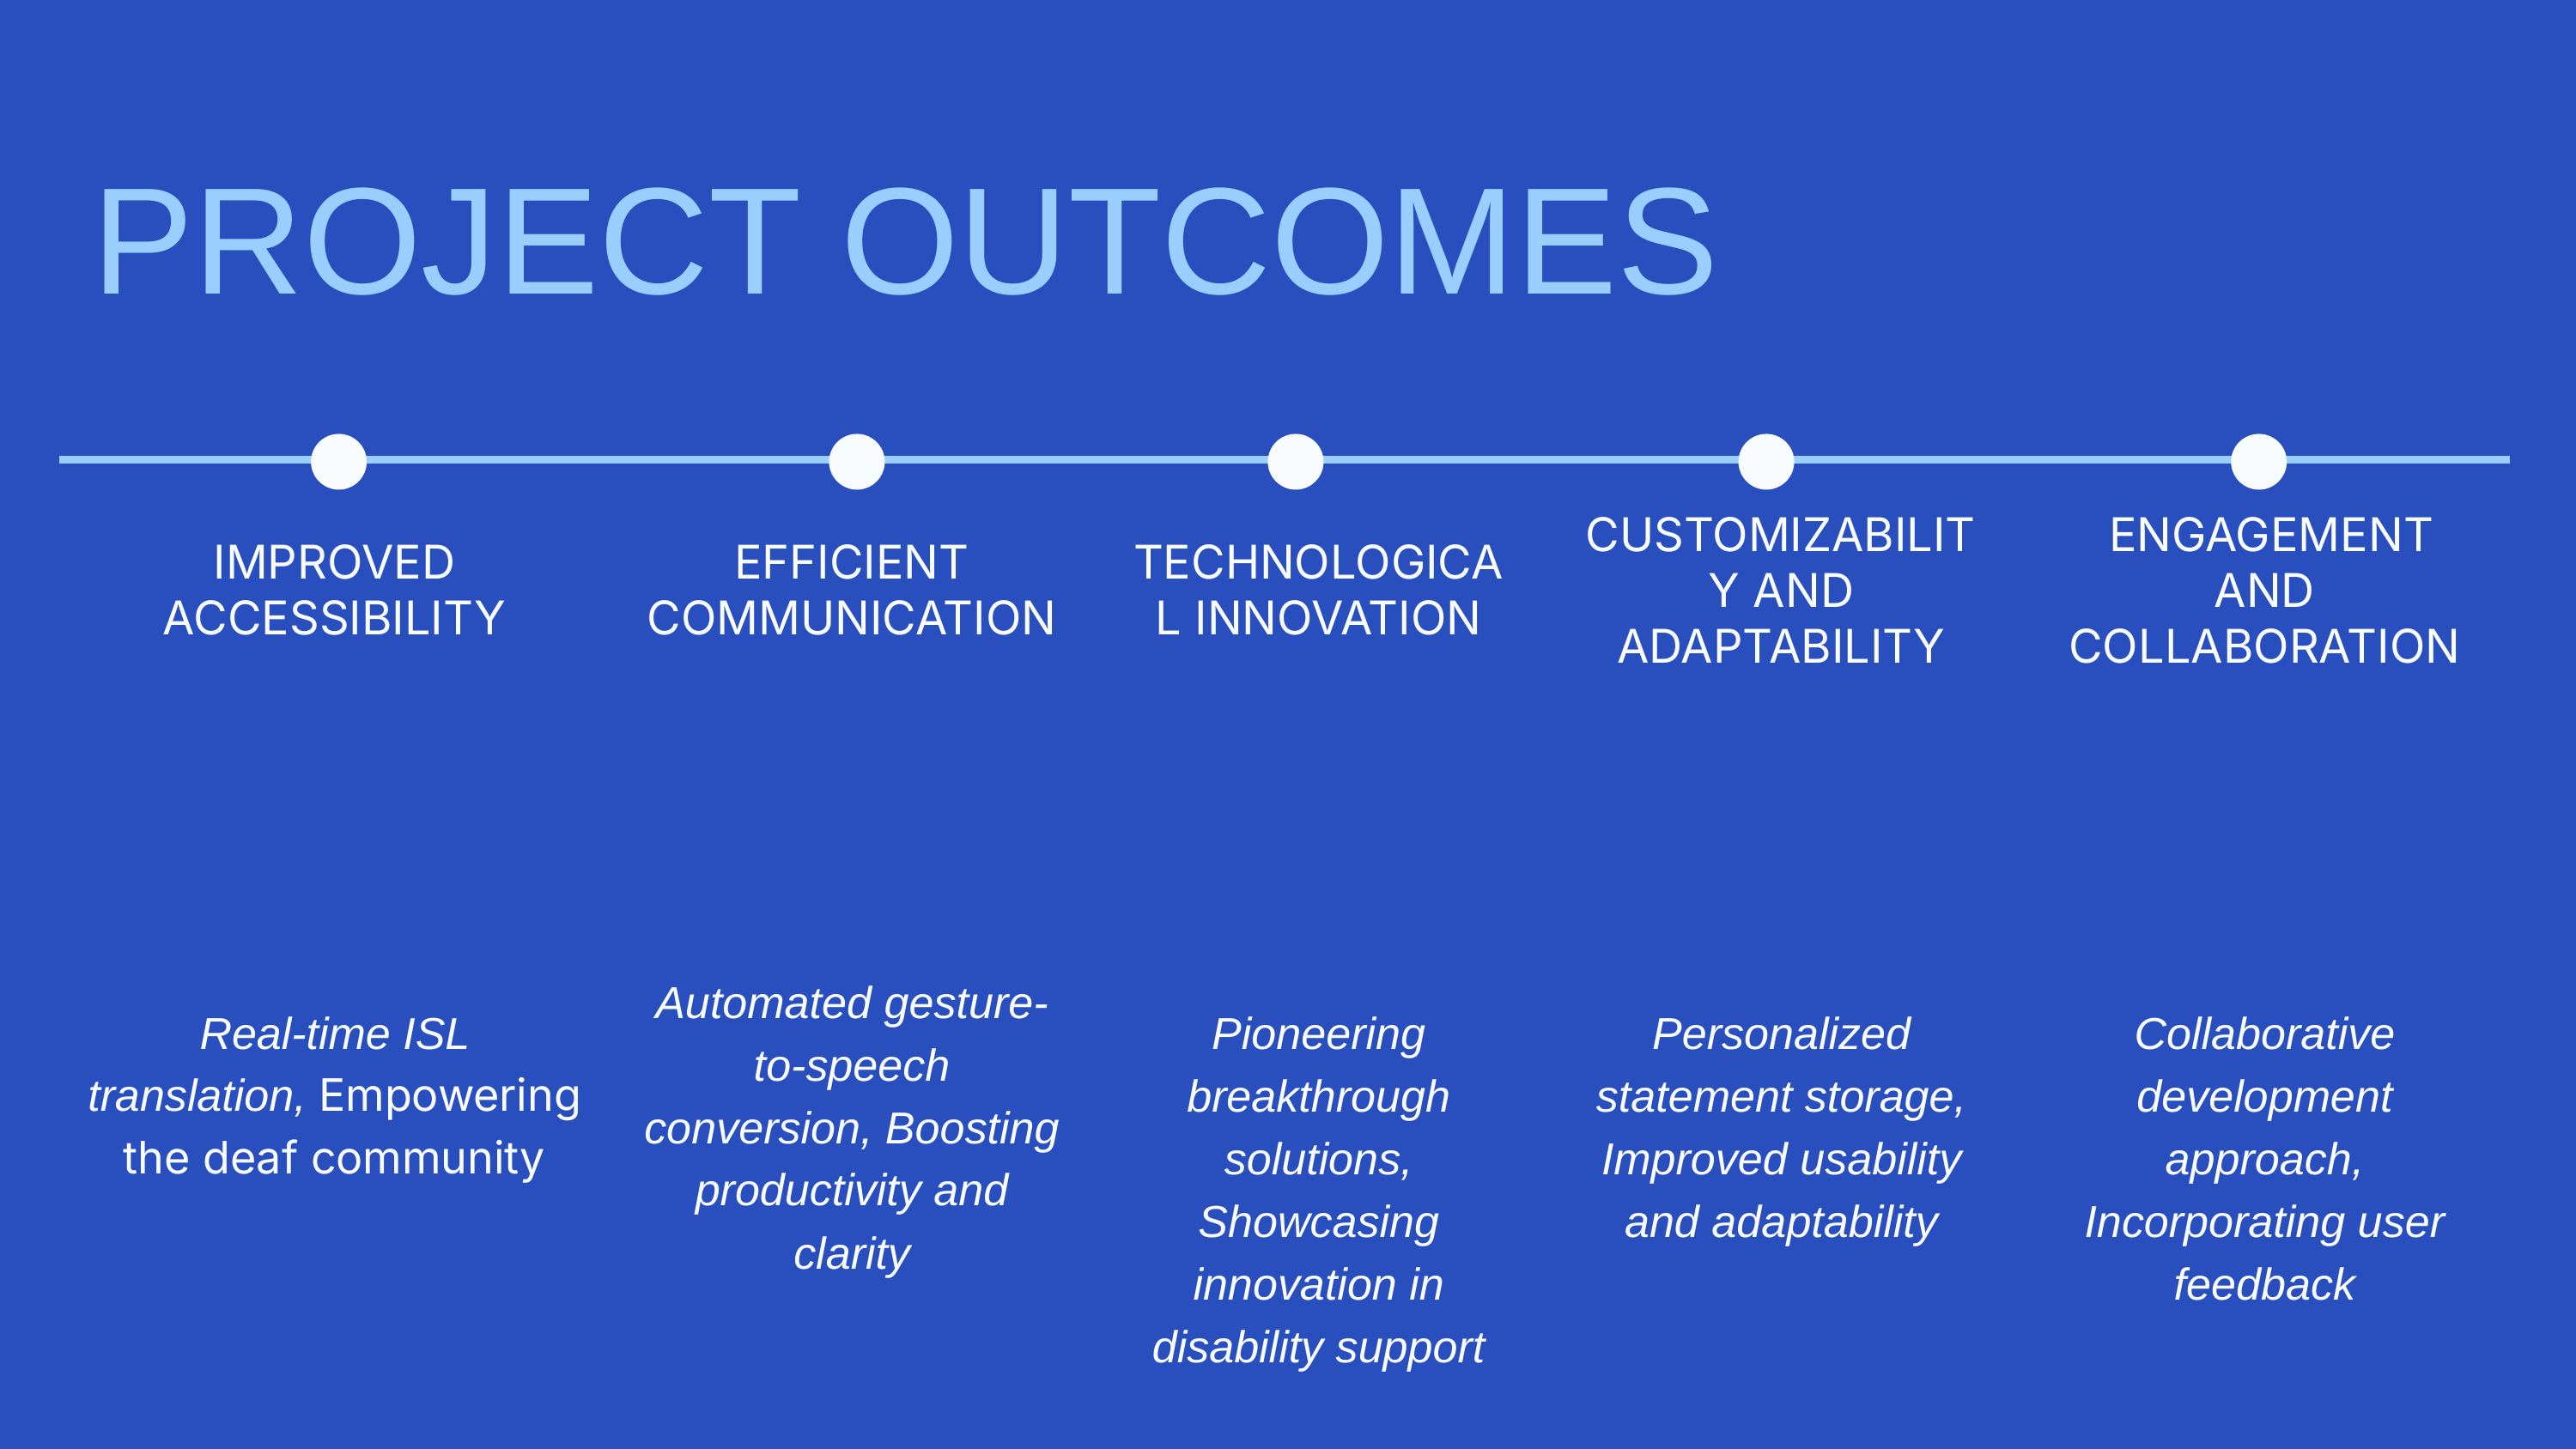

PROJECT OUTCOMES

| IMPROVED ACCESSIBILITY | EFFICIENT COMMUNICATION | TECHNOLOGICAL INNOVATION | CUSTOMIZABILITY AND ADAPTABILITY | ENGAGEMENT AND COLLABORATION |
| --- | --- | --- | --- | --- |
| Real-time ISL translation, Empowering the deaf community | Automated gesture-to-speech conversion, Boosting productivity and clarity | Pioneering breakthrough solutions, Showcasing innovation in disability support | Personalized statement storage, Improved usability and adaptability | Collaborative development approach, Incorporating user feedback |